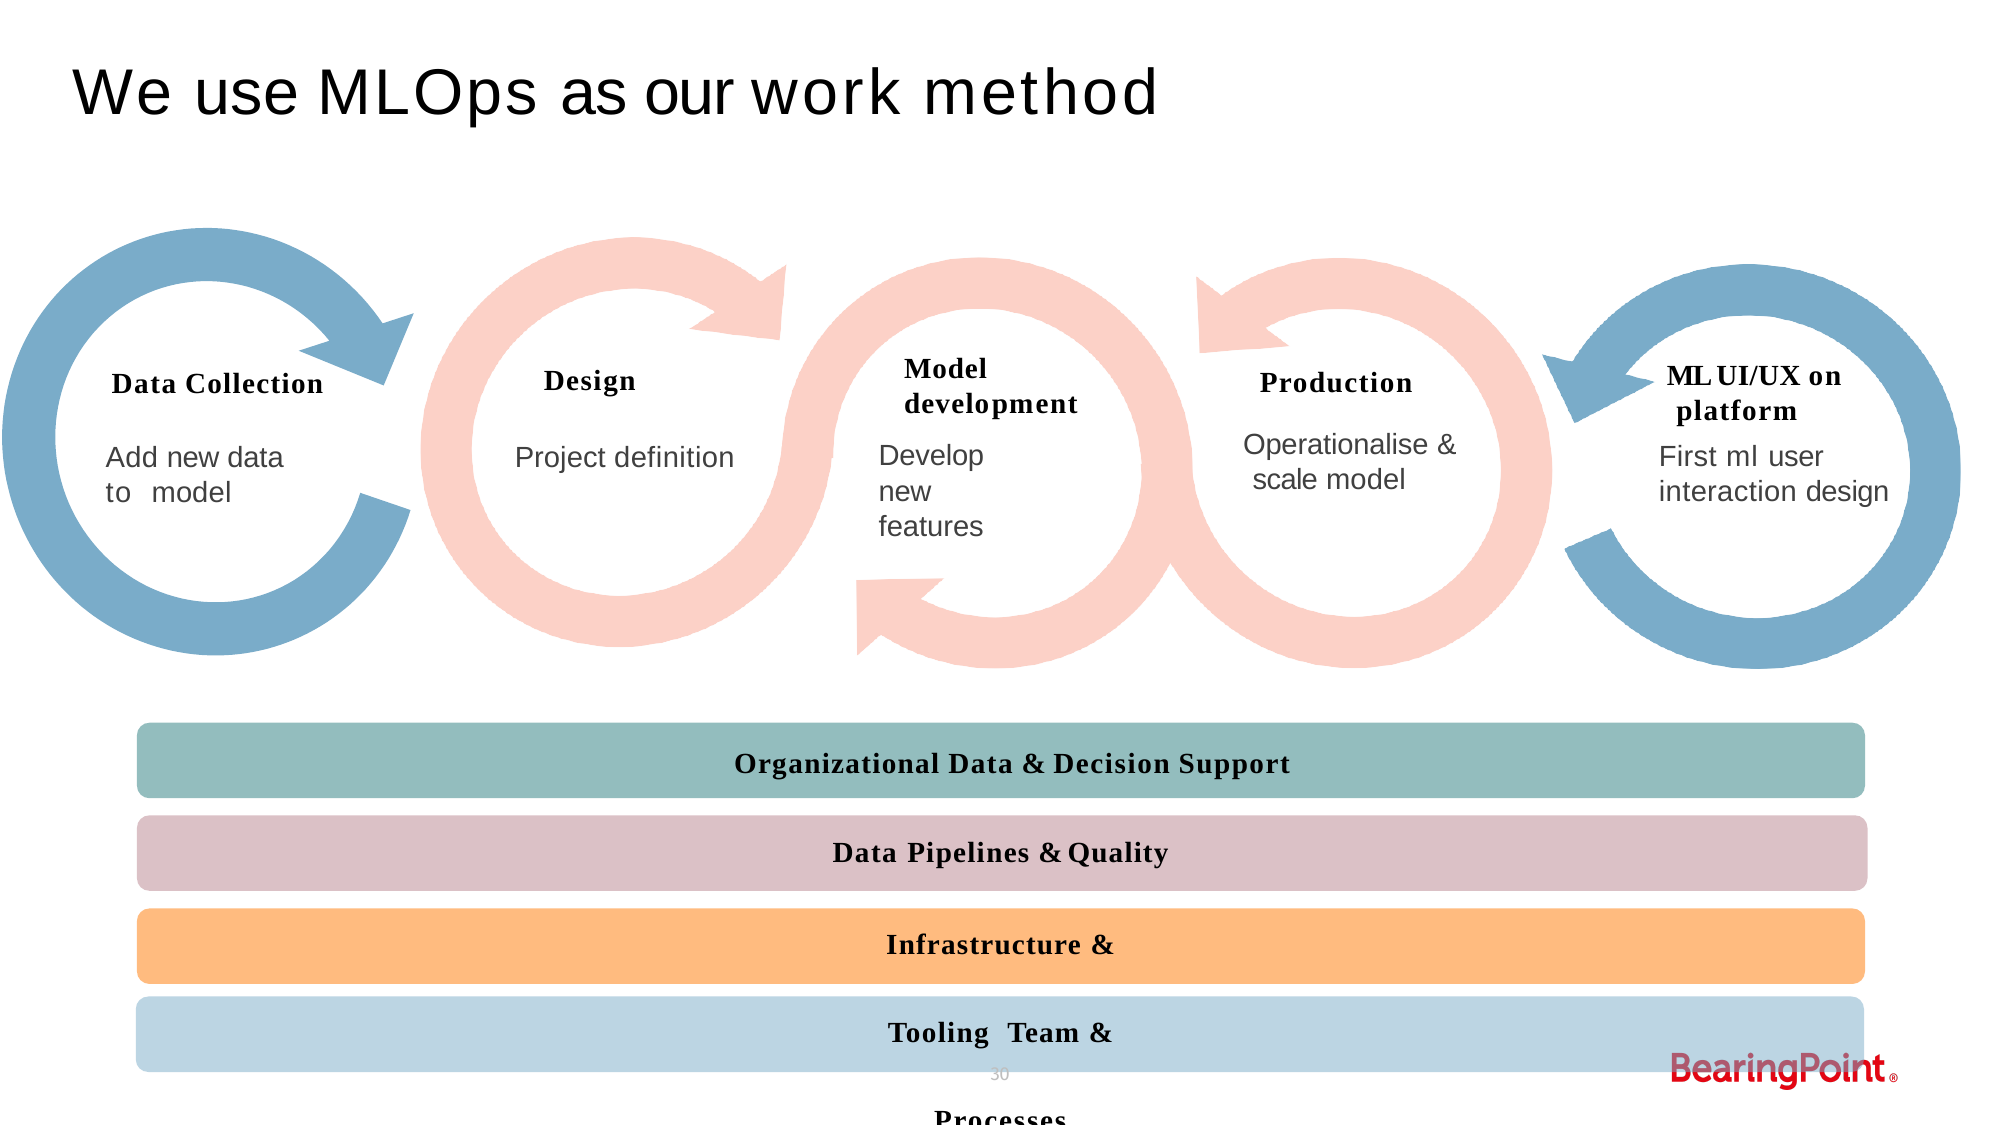

# We use MLOps as our work method

Model  development
Develop new  features
ML UI/UX on  platform
First ml user  interaction design
Design
Production
Operationalise &  scale model
Data Collection
Add new data to  model
Project definition

Organizational Data & Decision Support

Data Pipelines & Quality
Infrastructure & Tooling  Team & Processes

30